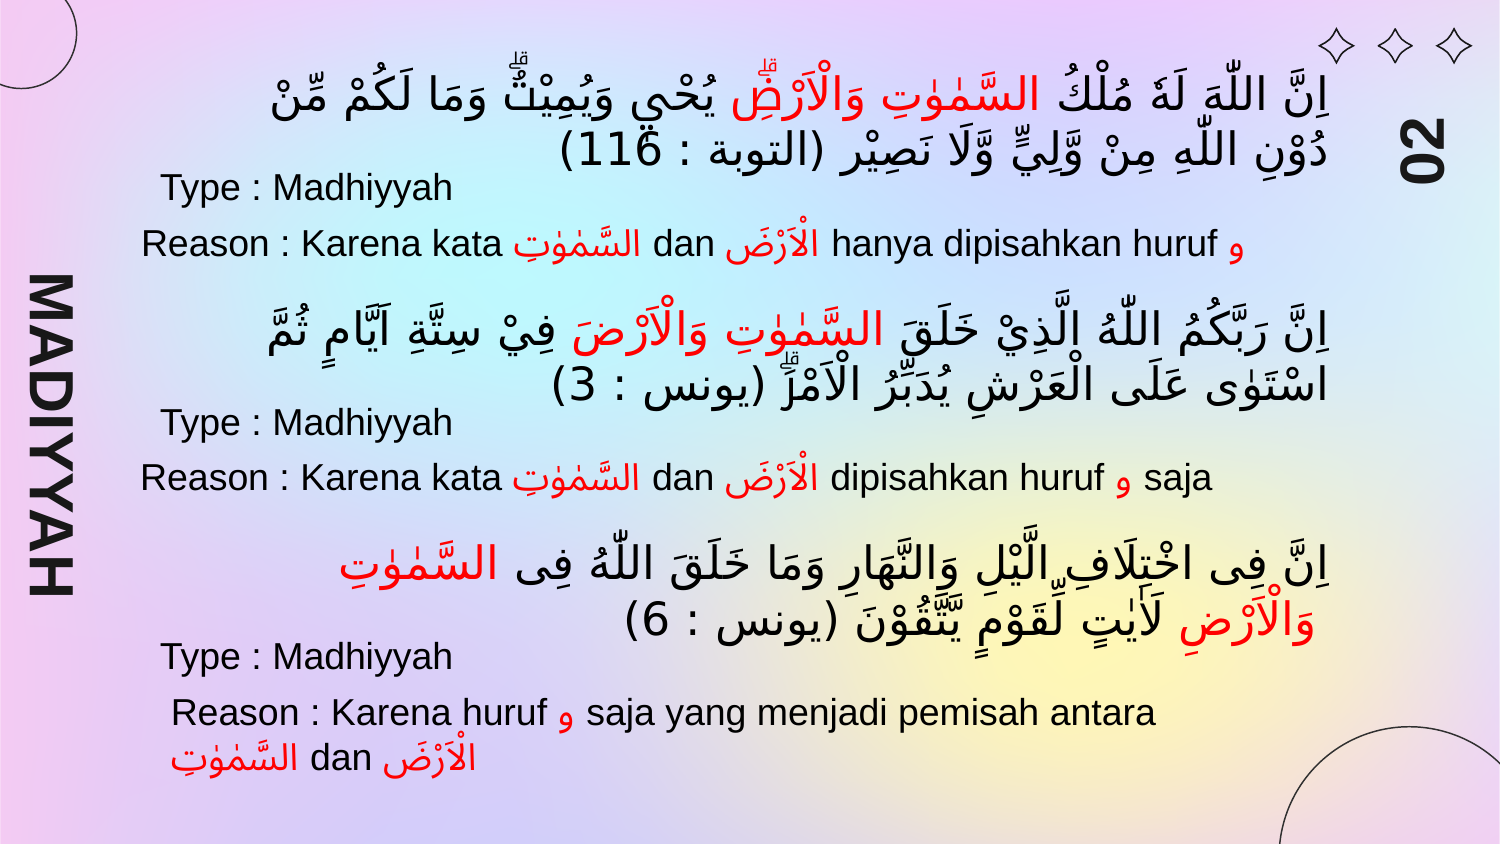

اِنَّ اللّٰهَ لَهٗ مُلْكُ السَّمٰوٰتِ وَالْاَرْضِۗ يُحْيٖ وَيُمِيْتُۗ وَمَا لَكُمْ مِّنْ دُوْنِ اللّٰهِ مِنْ وَّلِيٍّ وَّلَا نَصِيْر (التوبة : 116)
02
Type : Madhiyyah
Reason : Karena kata السَّمٰوٰتِ dan الْاَرْضَ hanya dipisahkan huruf و
MADIYYAH
اِنَّ رَبَّكُمُ اللّٰهُ الَّذِيْ خَلَقَ السَّمٰوٰتِ وَالْاَرْضَ فِيْ سِتَّةِ اَيَّامٍ ثُمَّ اسْتَوٰى عَلَى الْعَرْشِ يُدَبِّرُ الْاَمْرَۗ (يونس : 3)
Type : Madhiyyah
Reason : Karena kata السَّمٰوٰتِ dan الْاَرْضَ dipisahkan huruf و saja
اِنَّ فِى اخْتِلَافِ الَّيْلِ وَالنَّهَارِ وَمَا خَلَقَ اللّٰهُ فِى السَّمٰوٰتِ وَالْاَرْضِ لَاٰيٰتٍ لِّقَوْمٍ يَّتَّقُوْنَ (يونس : 6)
Type : Madhiyyah
Reason : Karena huruf و saja yang menjadi pemisah antara السَّمٰوٰتِ dan الْاَرْضَ